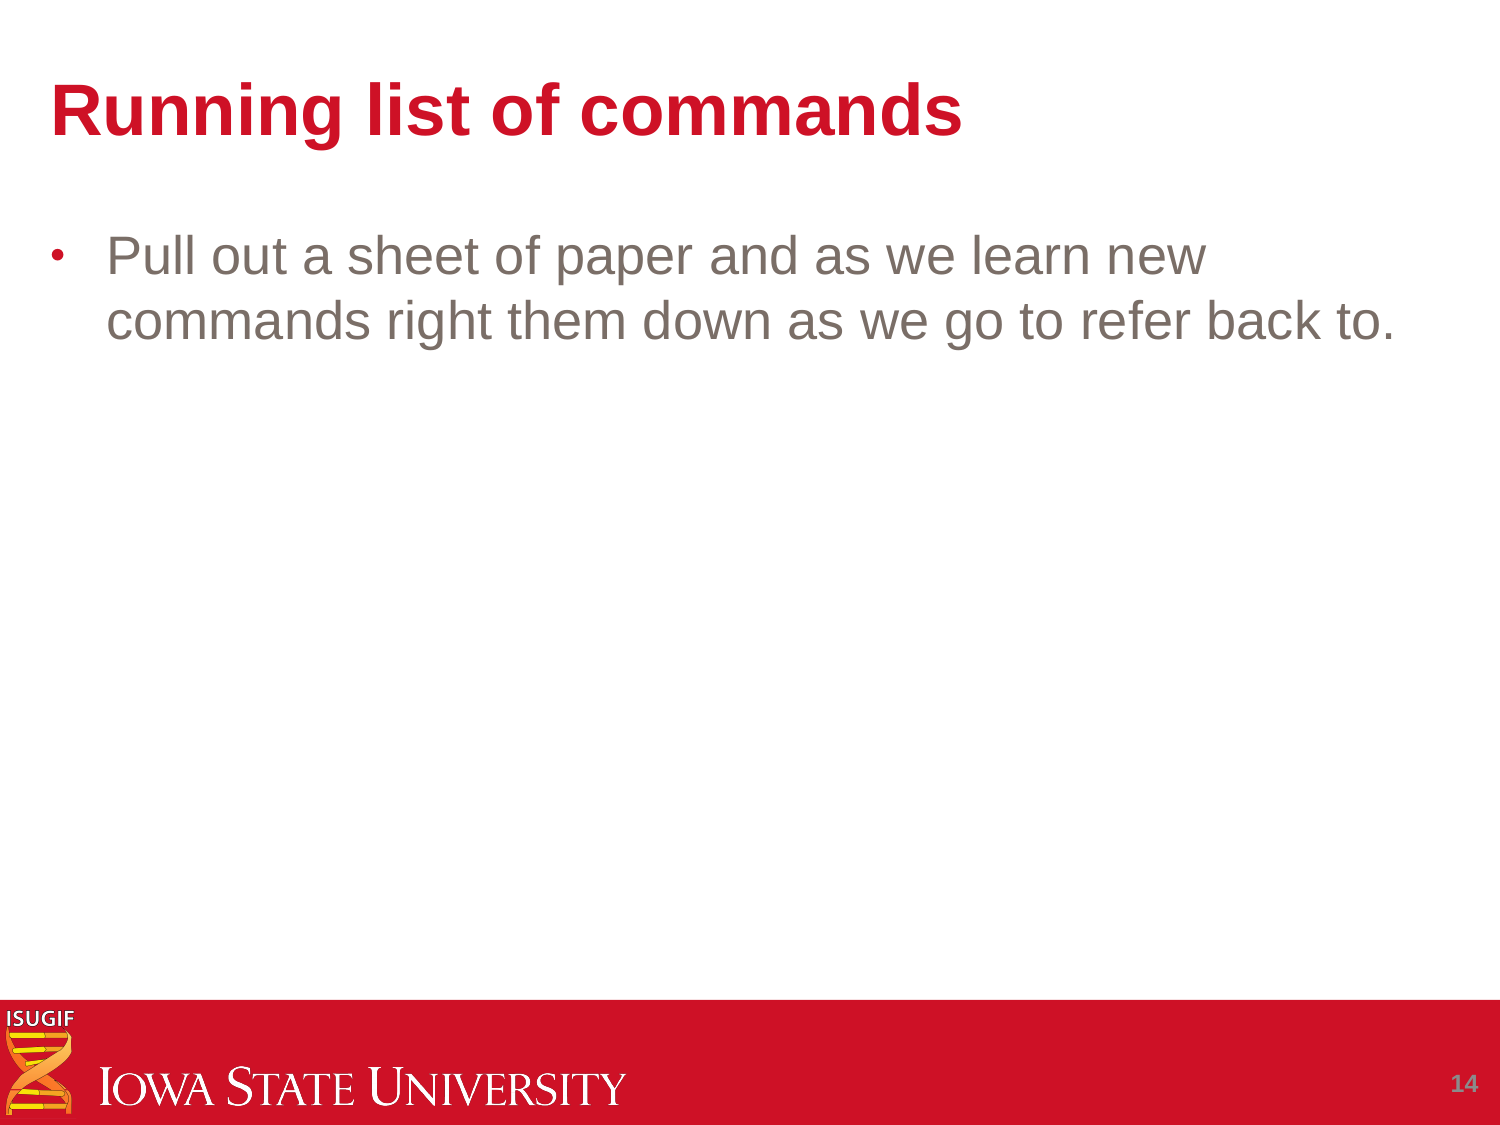

# Running list of commands
Pull out a sheet of paper and as we learn new commands right them down as we go to refer back to.